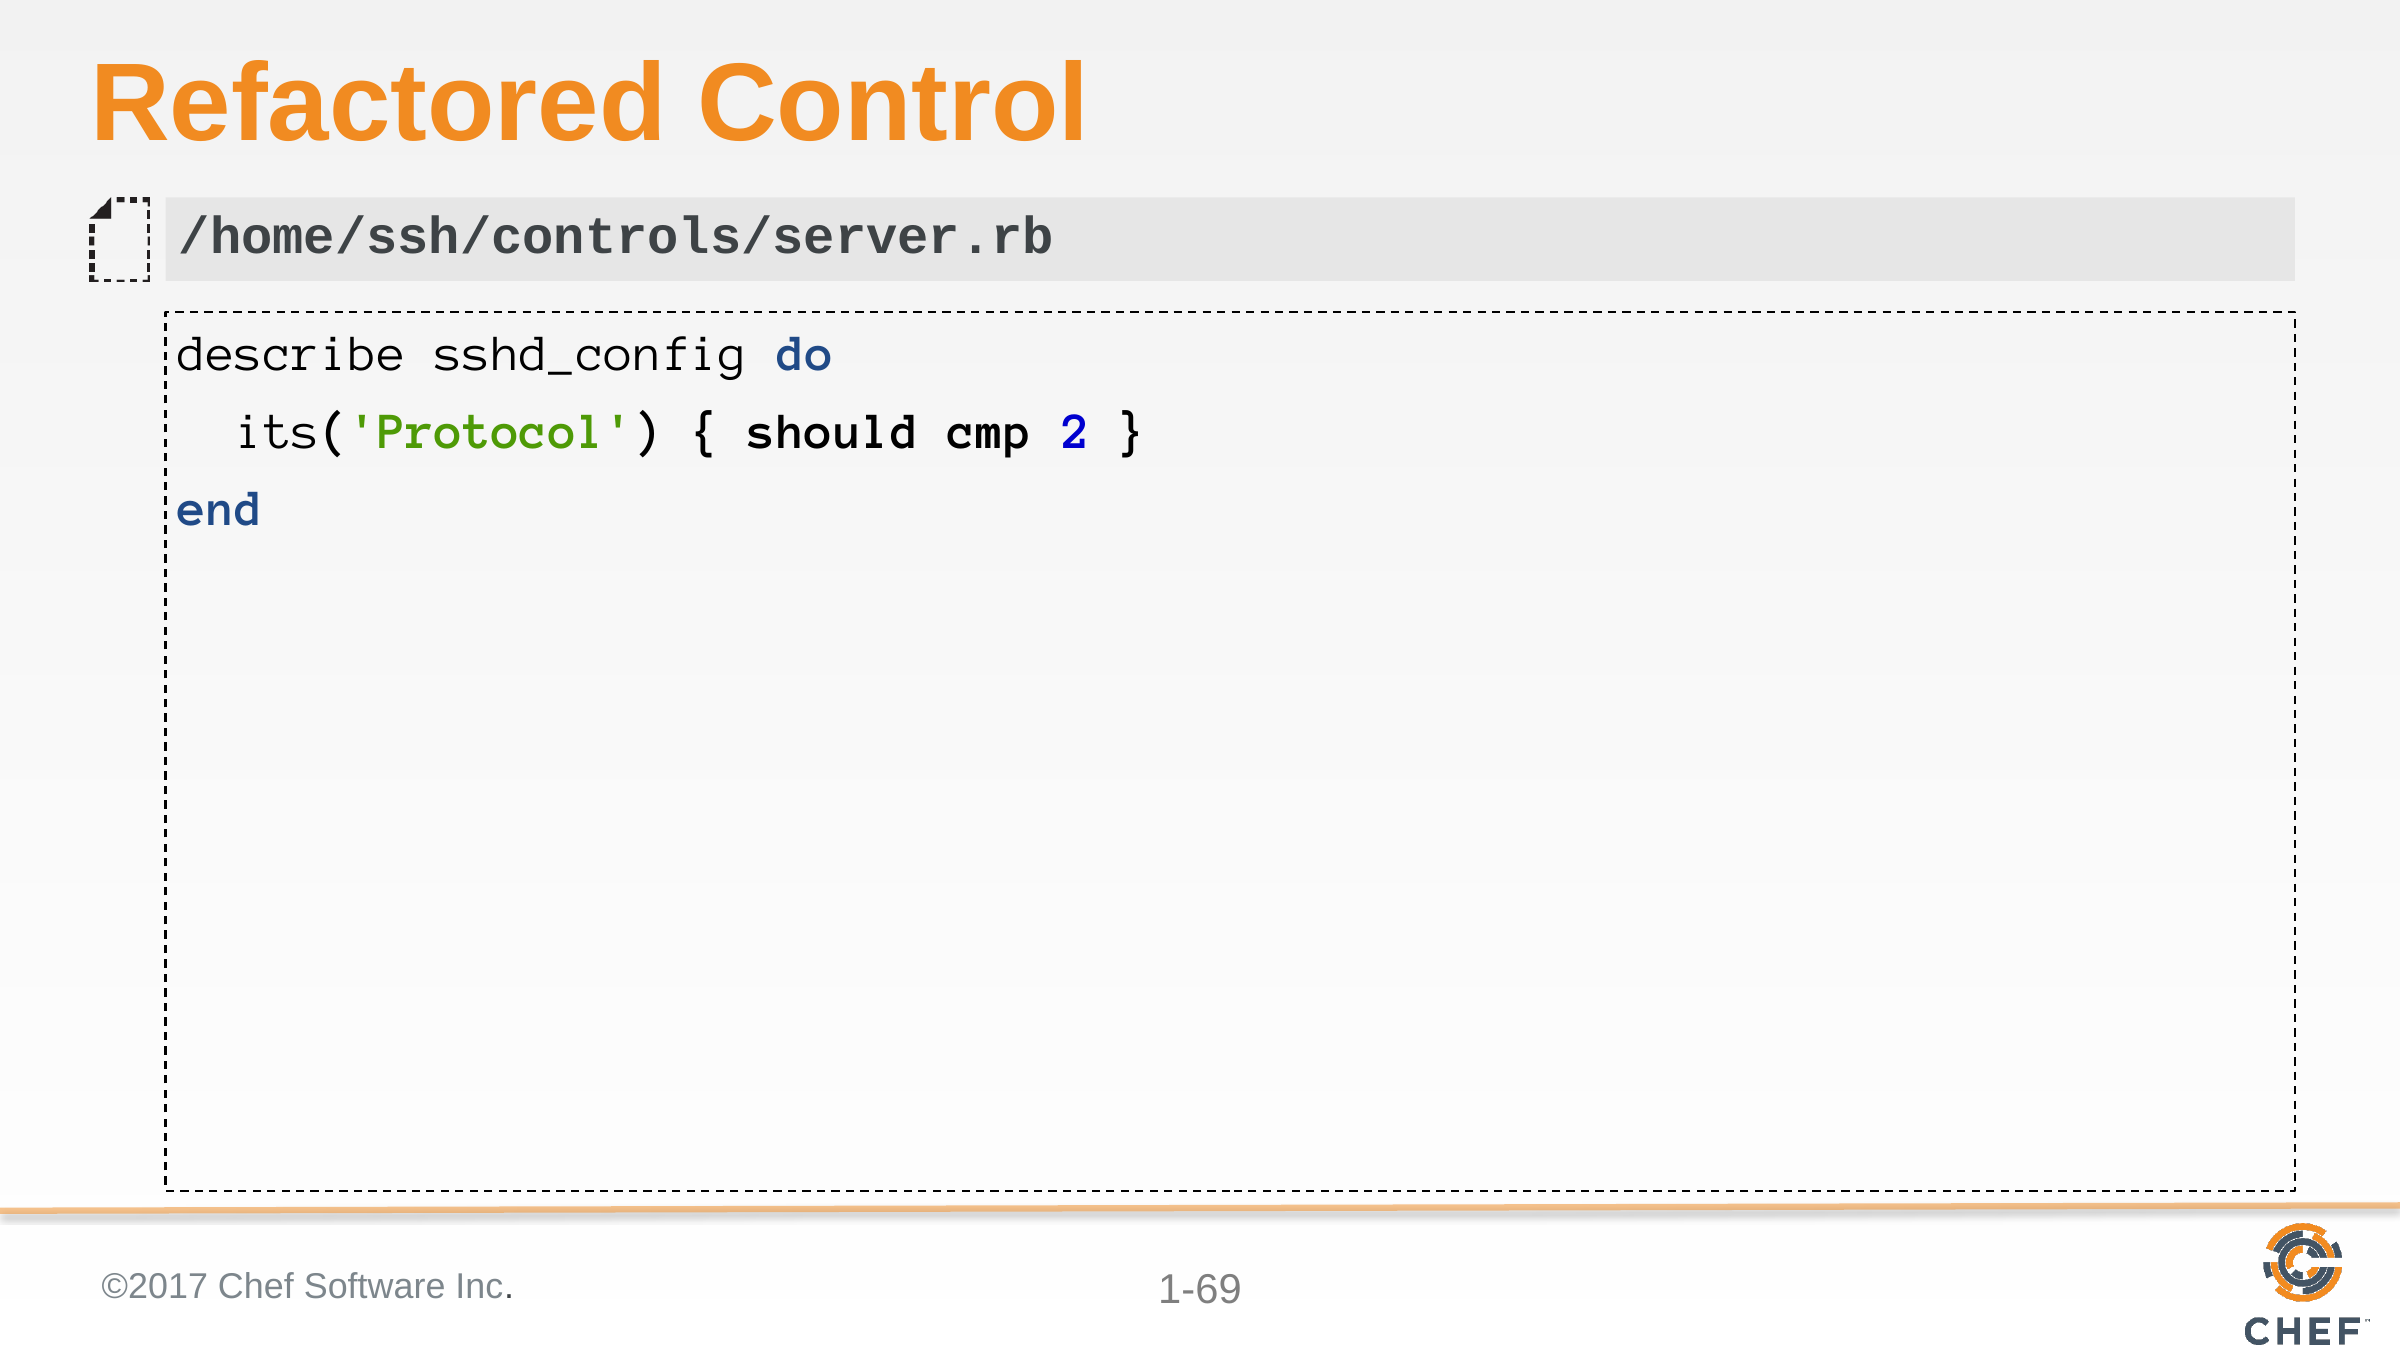

# Refactored Control
/home/ssh/controls/server.rb
describe sshd_config do
  its('Protocol') { should cmp 2 }
end